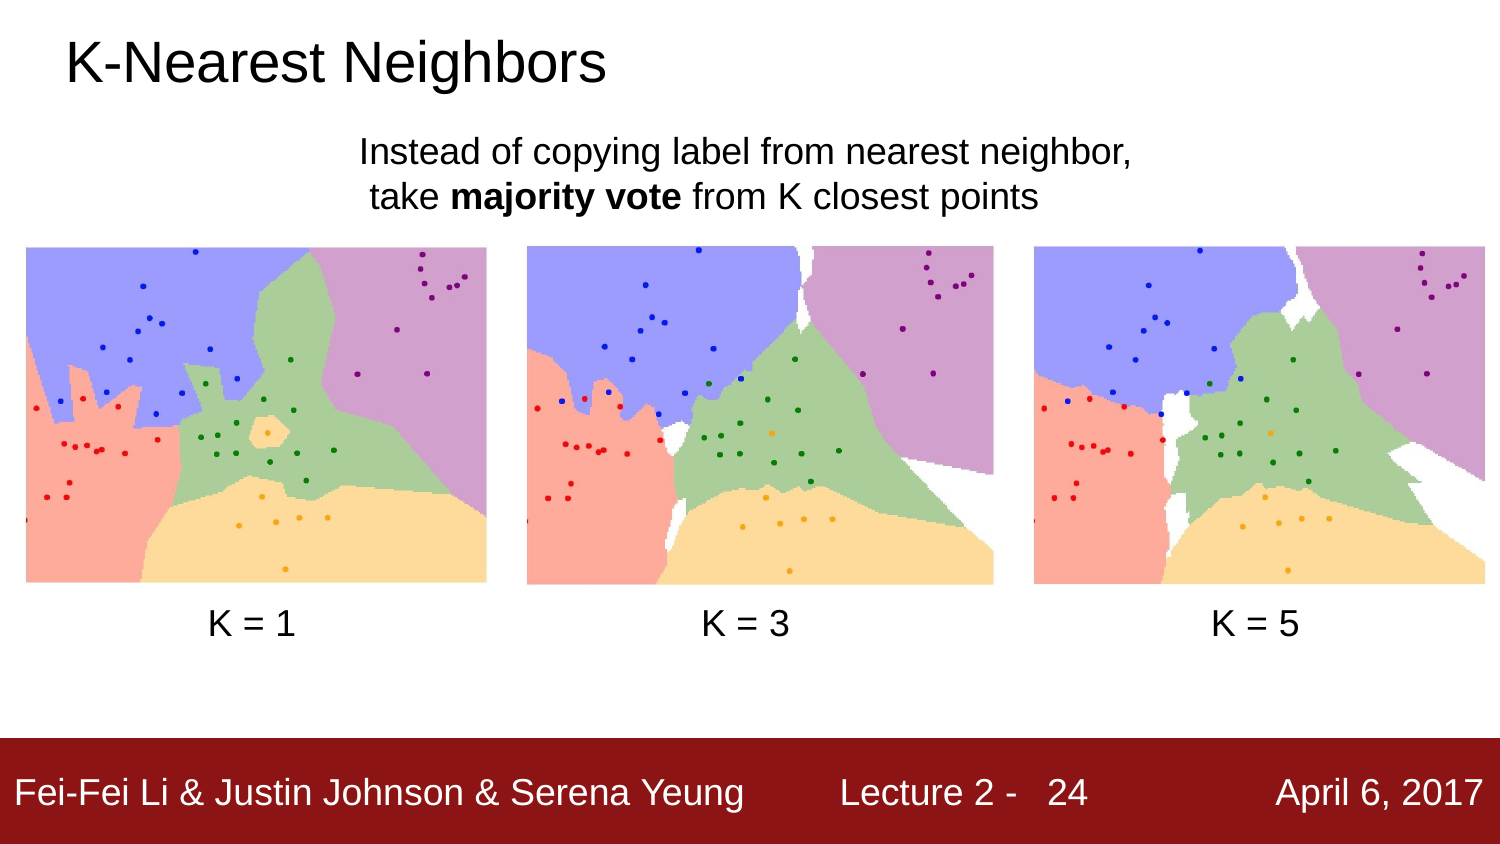

# K-Nearest Neighbors
Instead of copying label from nearest neighbor,  take majority vote from K closest points

K = 1
K = 3
K = 5
24
Fei-Fei Li & Justin Johnson & Serena Yeung
Lecture 2 -
April 6, 2017